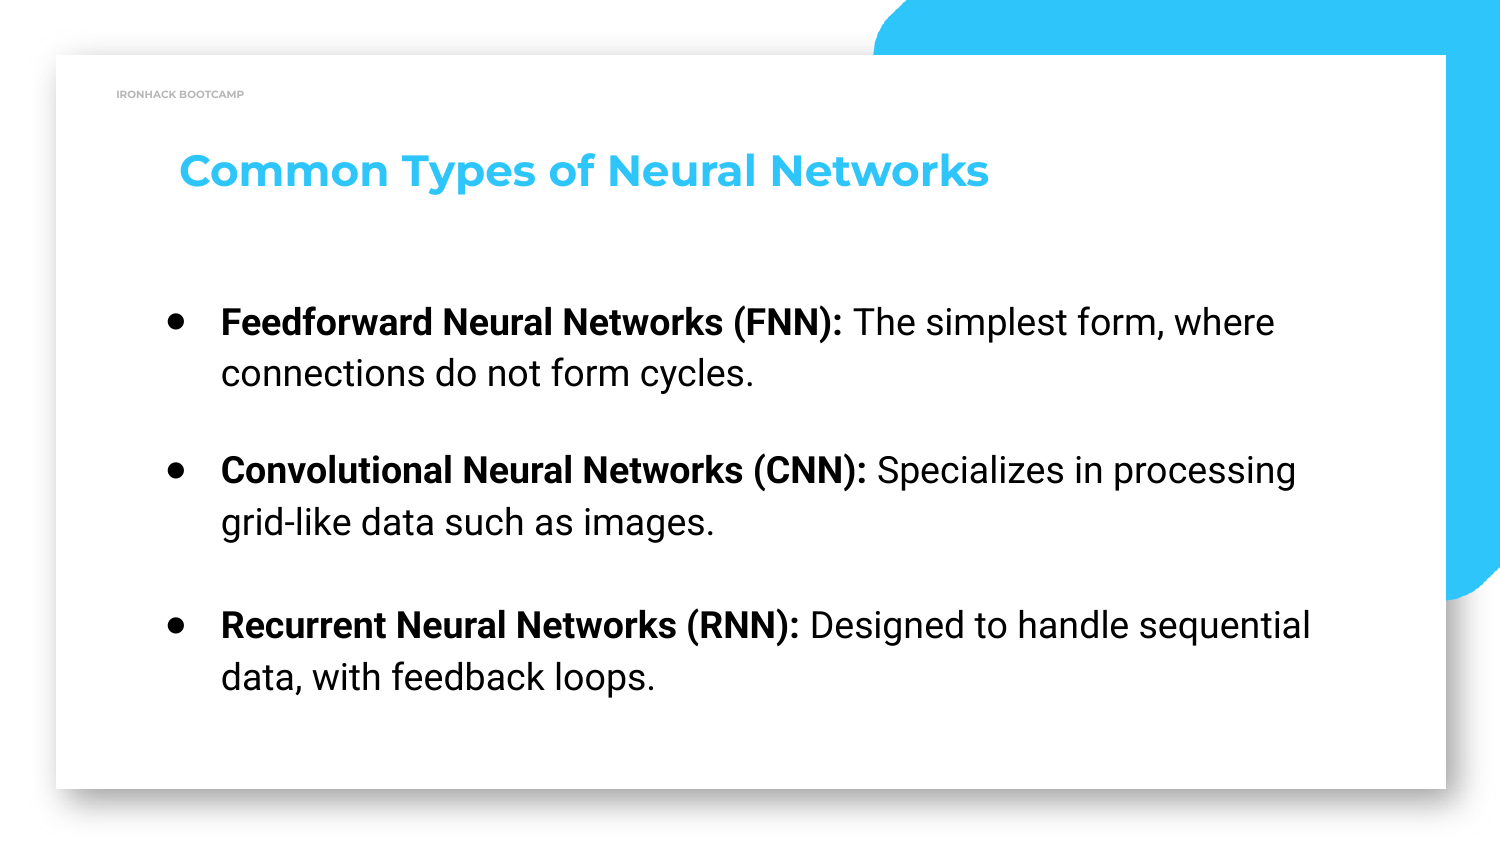

IRONHACK BOOTCAMP
Common Types of Neural Networks
Feedforward Neural Networks (FNN): The simplest form, where connections do not form cycles.
Convolutional Neural Networks (CNN): Specializes in processing grid-like data such as images.
Recurrent Neural Networks (RNN): Designed to handle sequential data, with feedback loops.